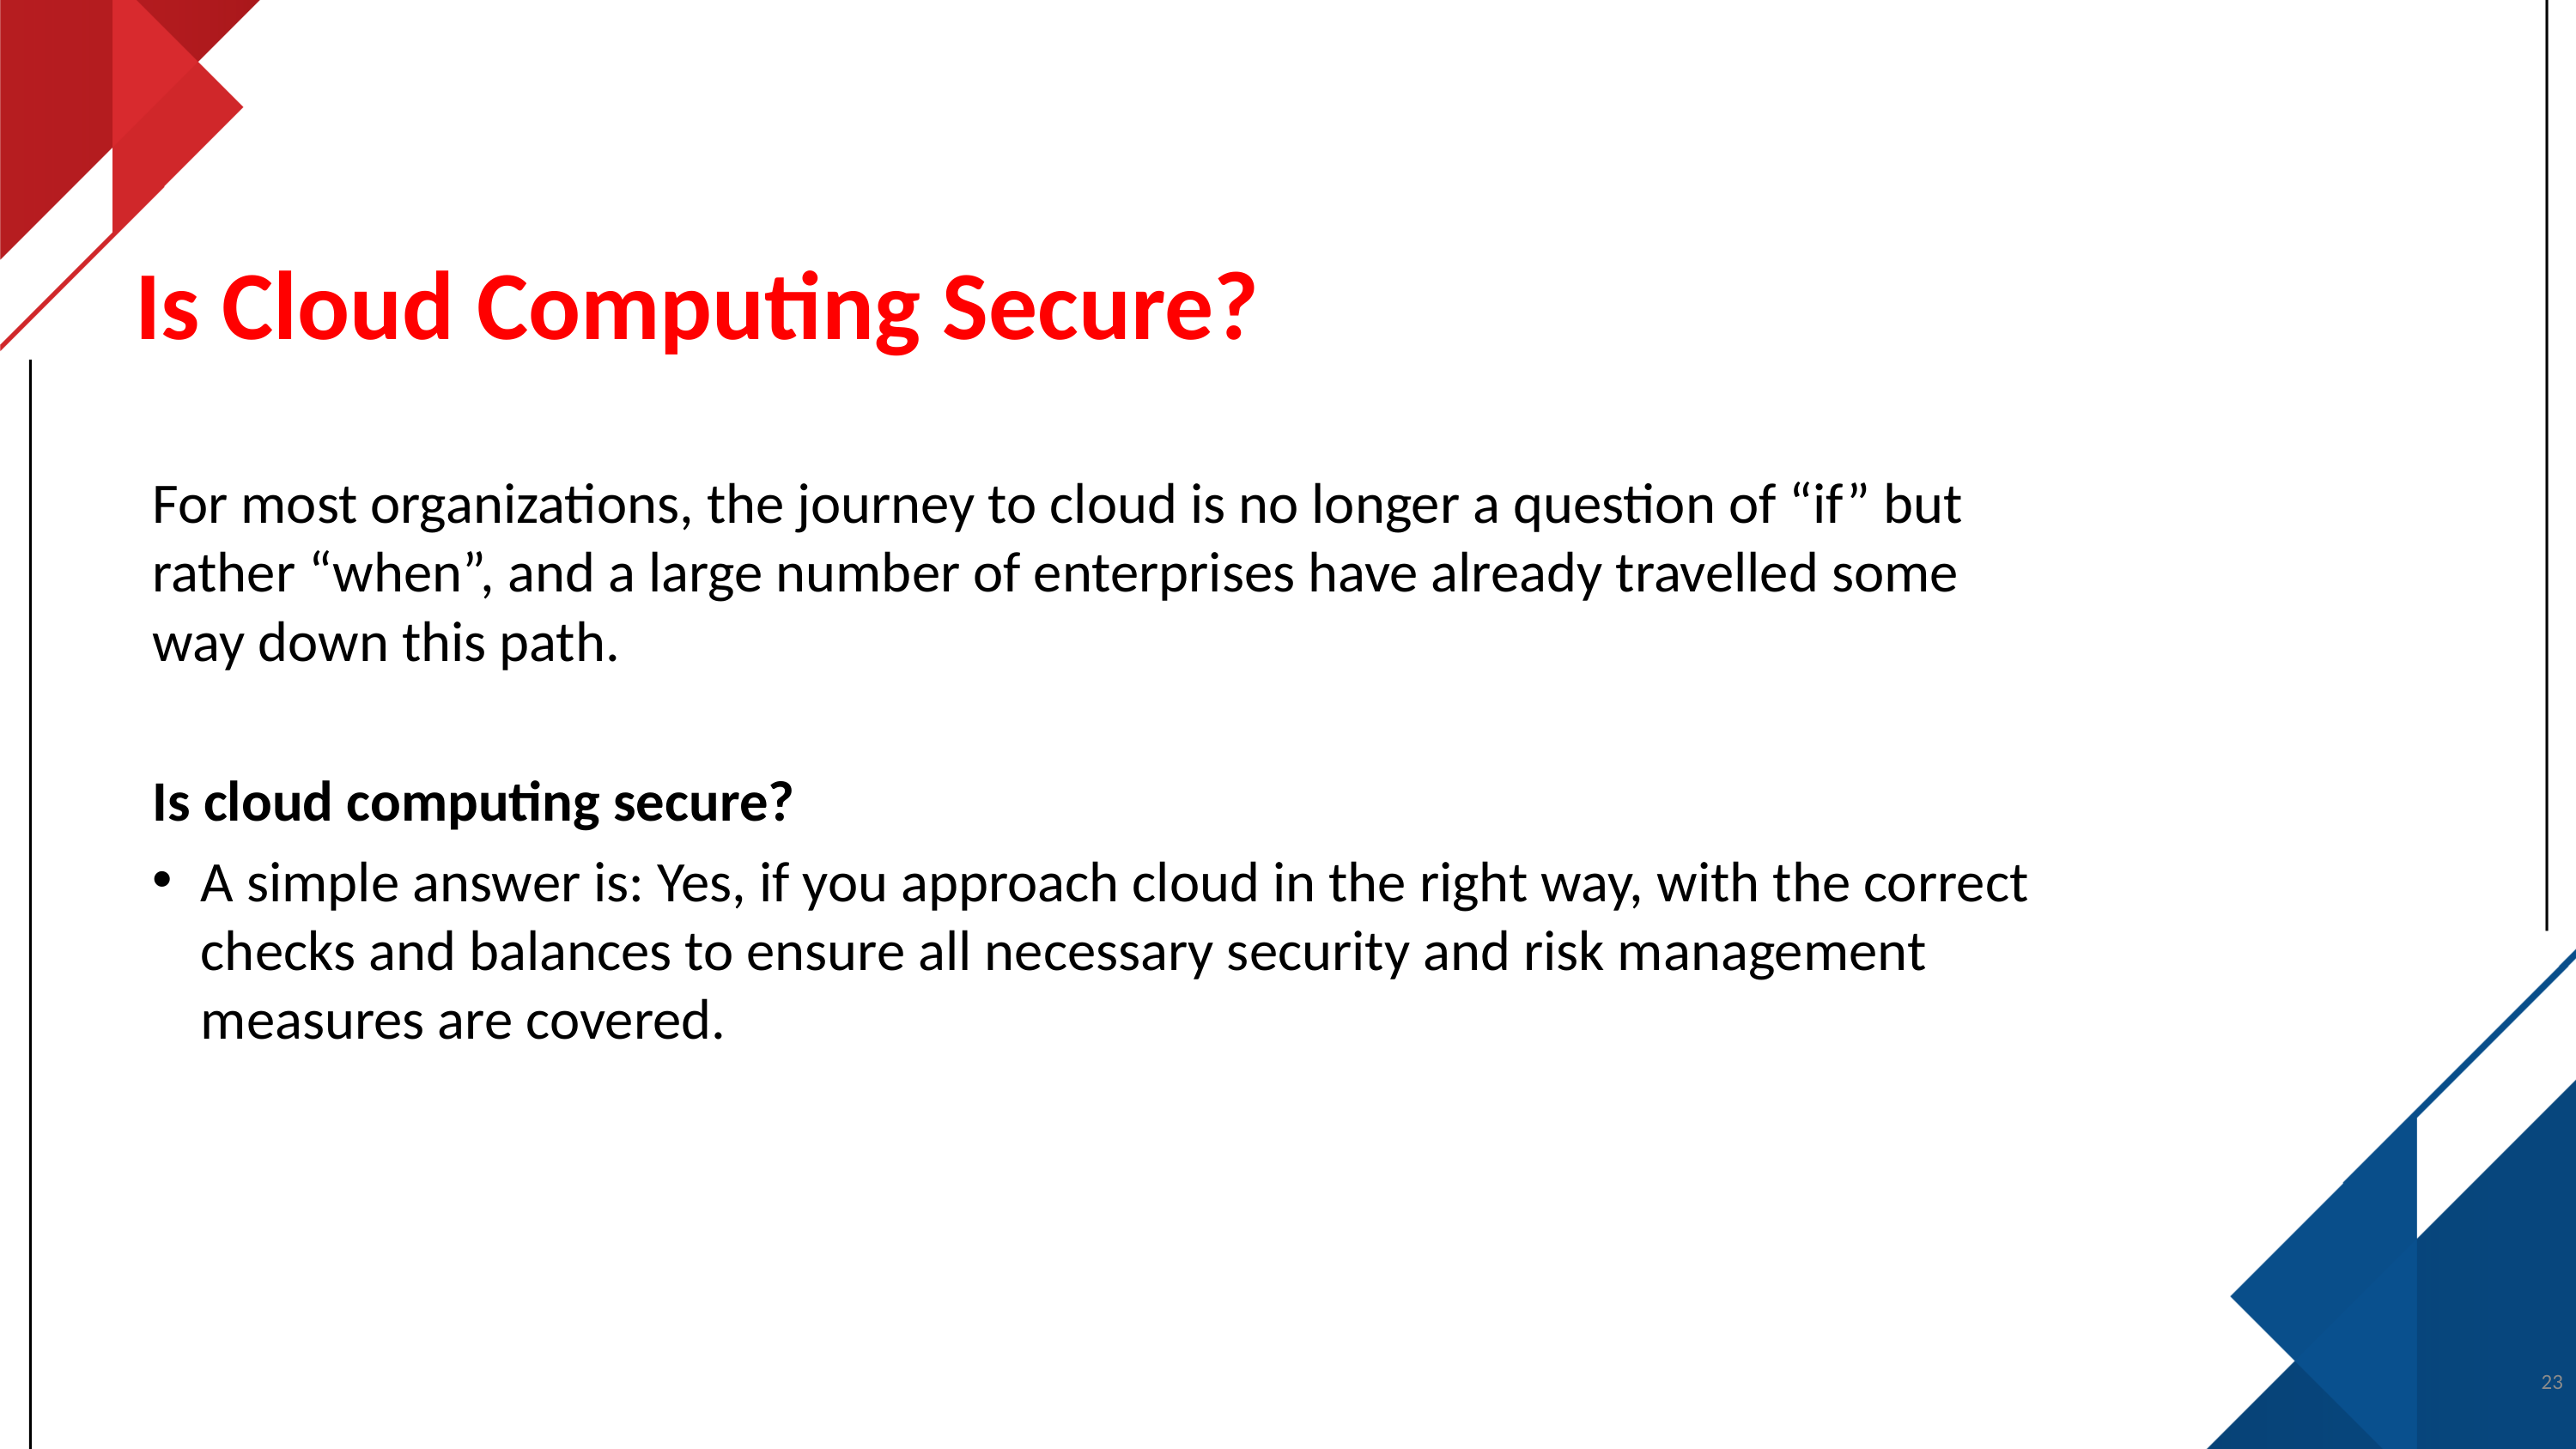

# Is Cloud Computing Secure?
For most organizations, the journey to cloud is no longer a question of “if” but rather “when”, and a large number of enterprises have already travelled some way down this path.

Is cloud computing secure?
A simple answer is: Yes, if you approach cloud in the right way, with the correct checks and balances to ensure all necessary security and risk management measures are covered.

23